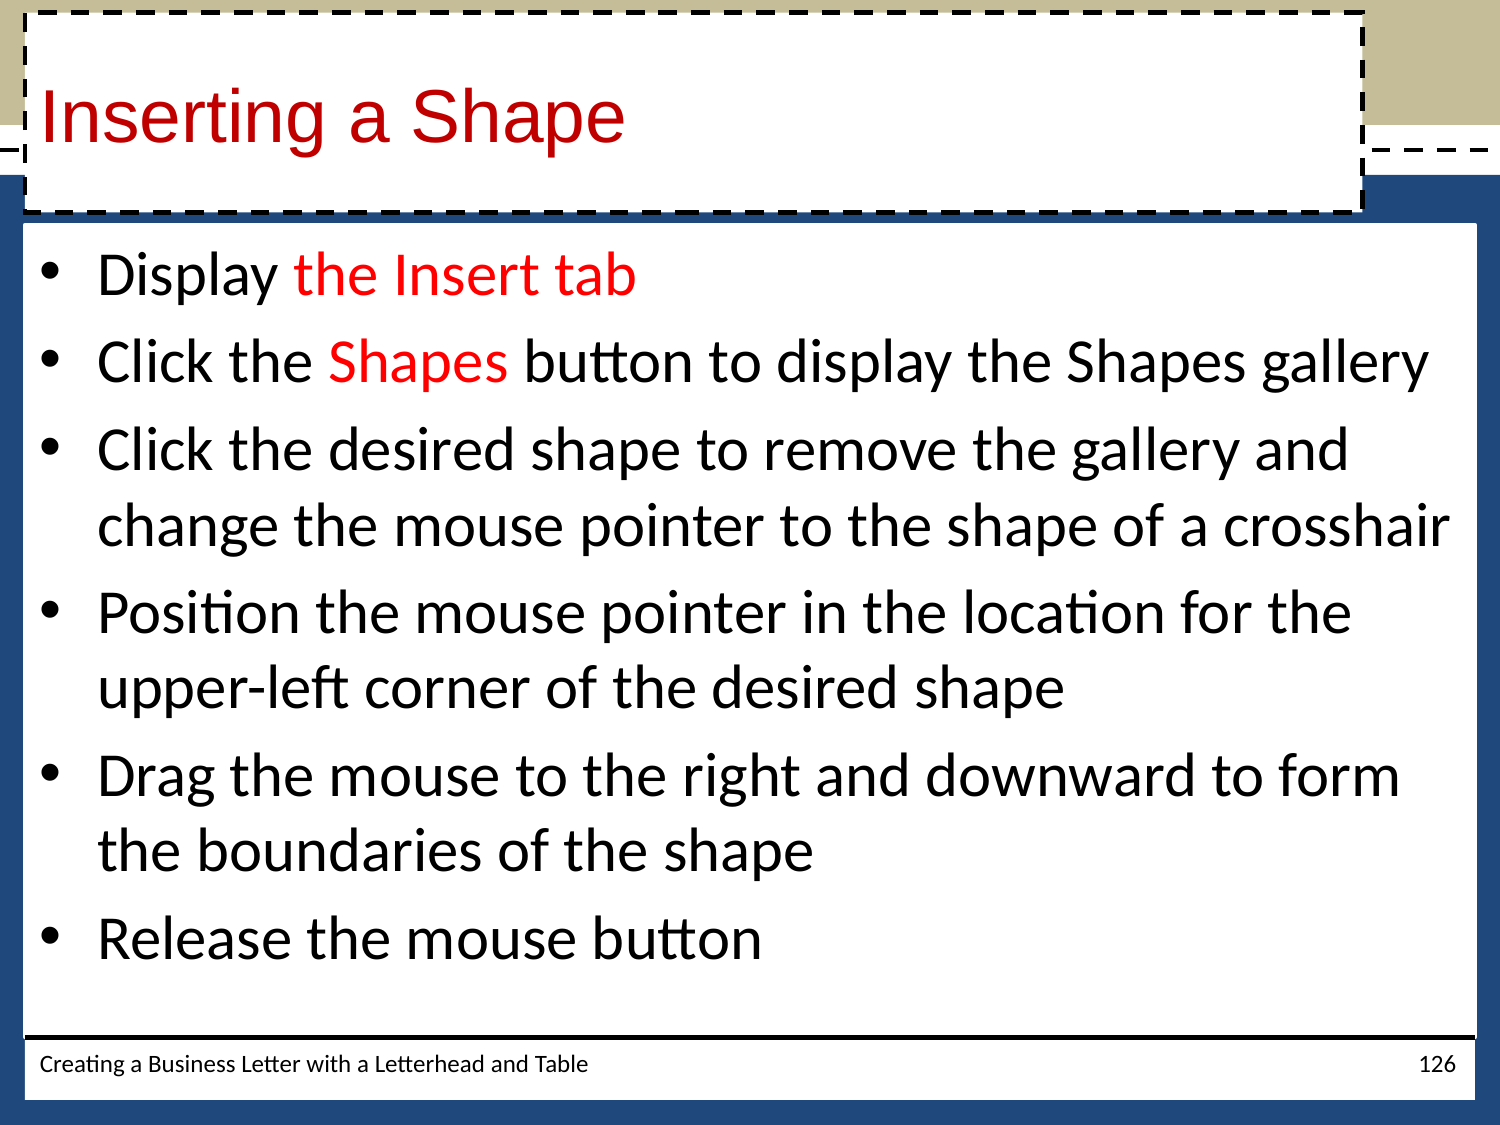

# Inserting a Shape
Display the Insert tab
Click the Shapes button to display the Shapes gallery
Click the desired shape to remove the gallery and change the mouse pointer to the shape of a crosshair
Position the mouse pointer in the location for the upper-left corner of the desired shape
Drag the mouse to the right and downward to form the boundaries of the shape
Release the mouse button
Creating a Business Letter with a Letterhead and Table
126